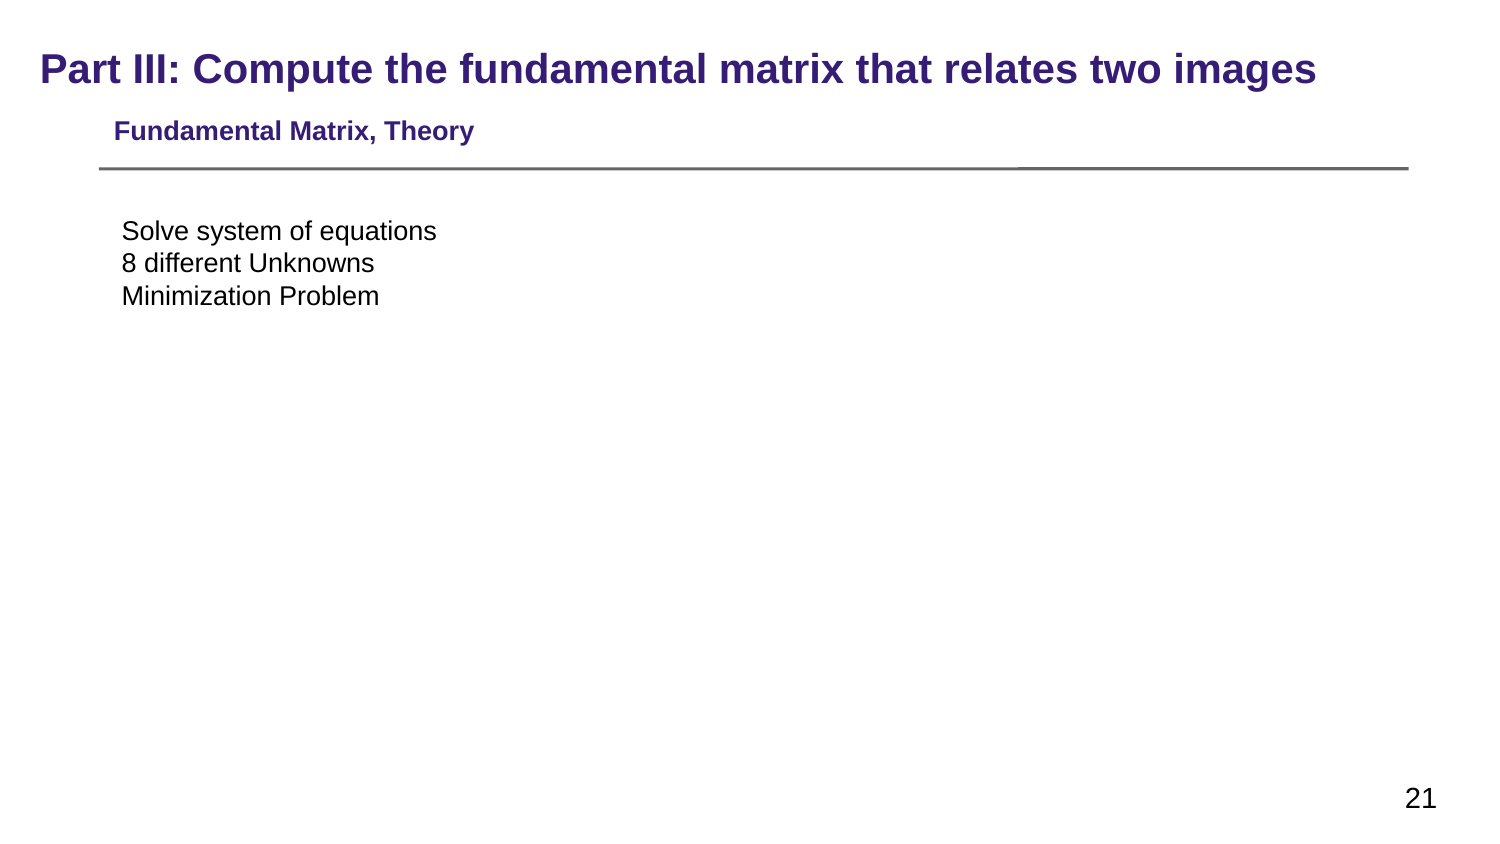

Part III: Compute the fundamental matrix that relates two images
Fundamental Matrix, Theory

Solve system of equations
8 different Unknowns
Minimization Problem

21